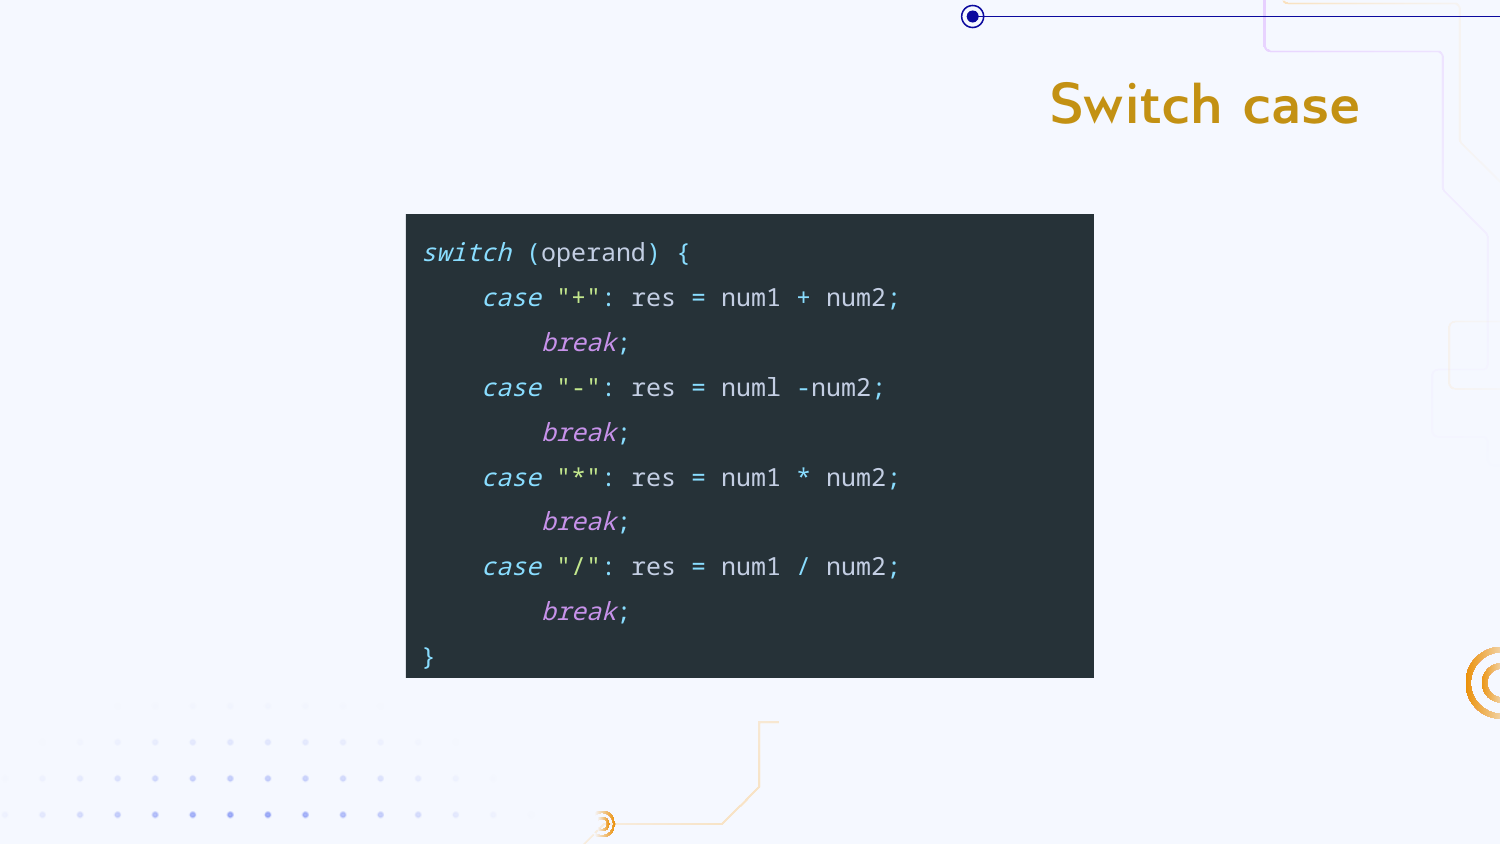

# Switch case
switch (operand) {
    case "+": res = num1 + num2;
        break;
    case "-": res = numl -num2;
        break;
    case "*": res = num1 * num2;
        break;
    case "/": res = num1 / num2;
        break;
}